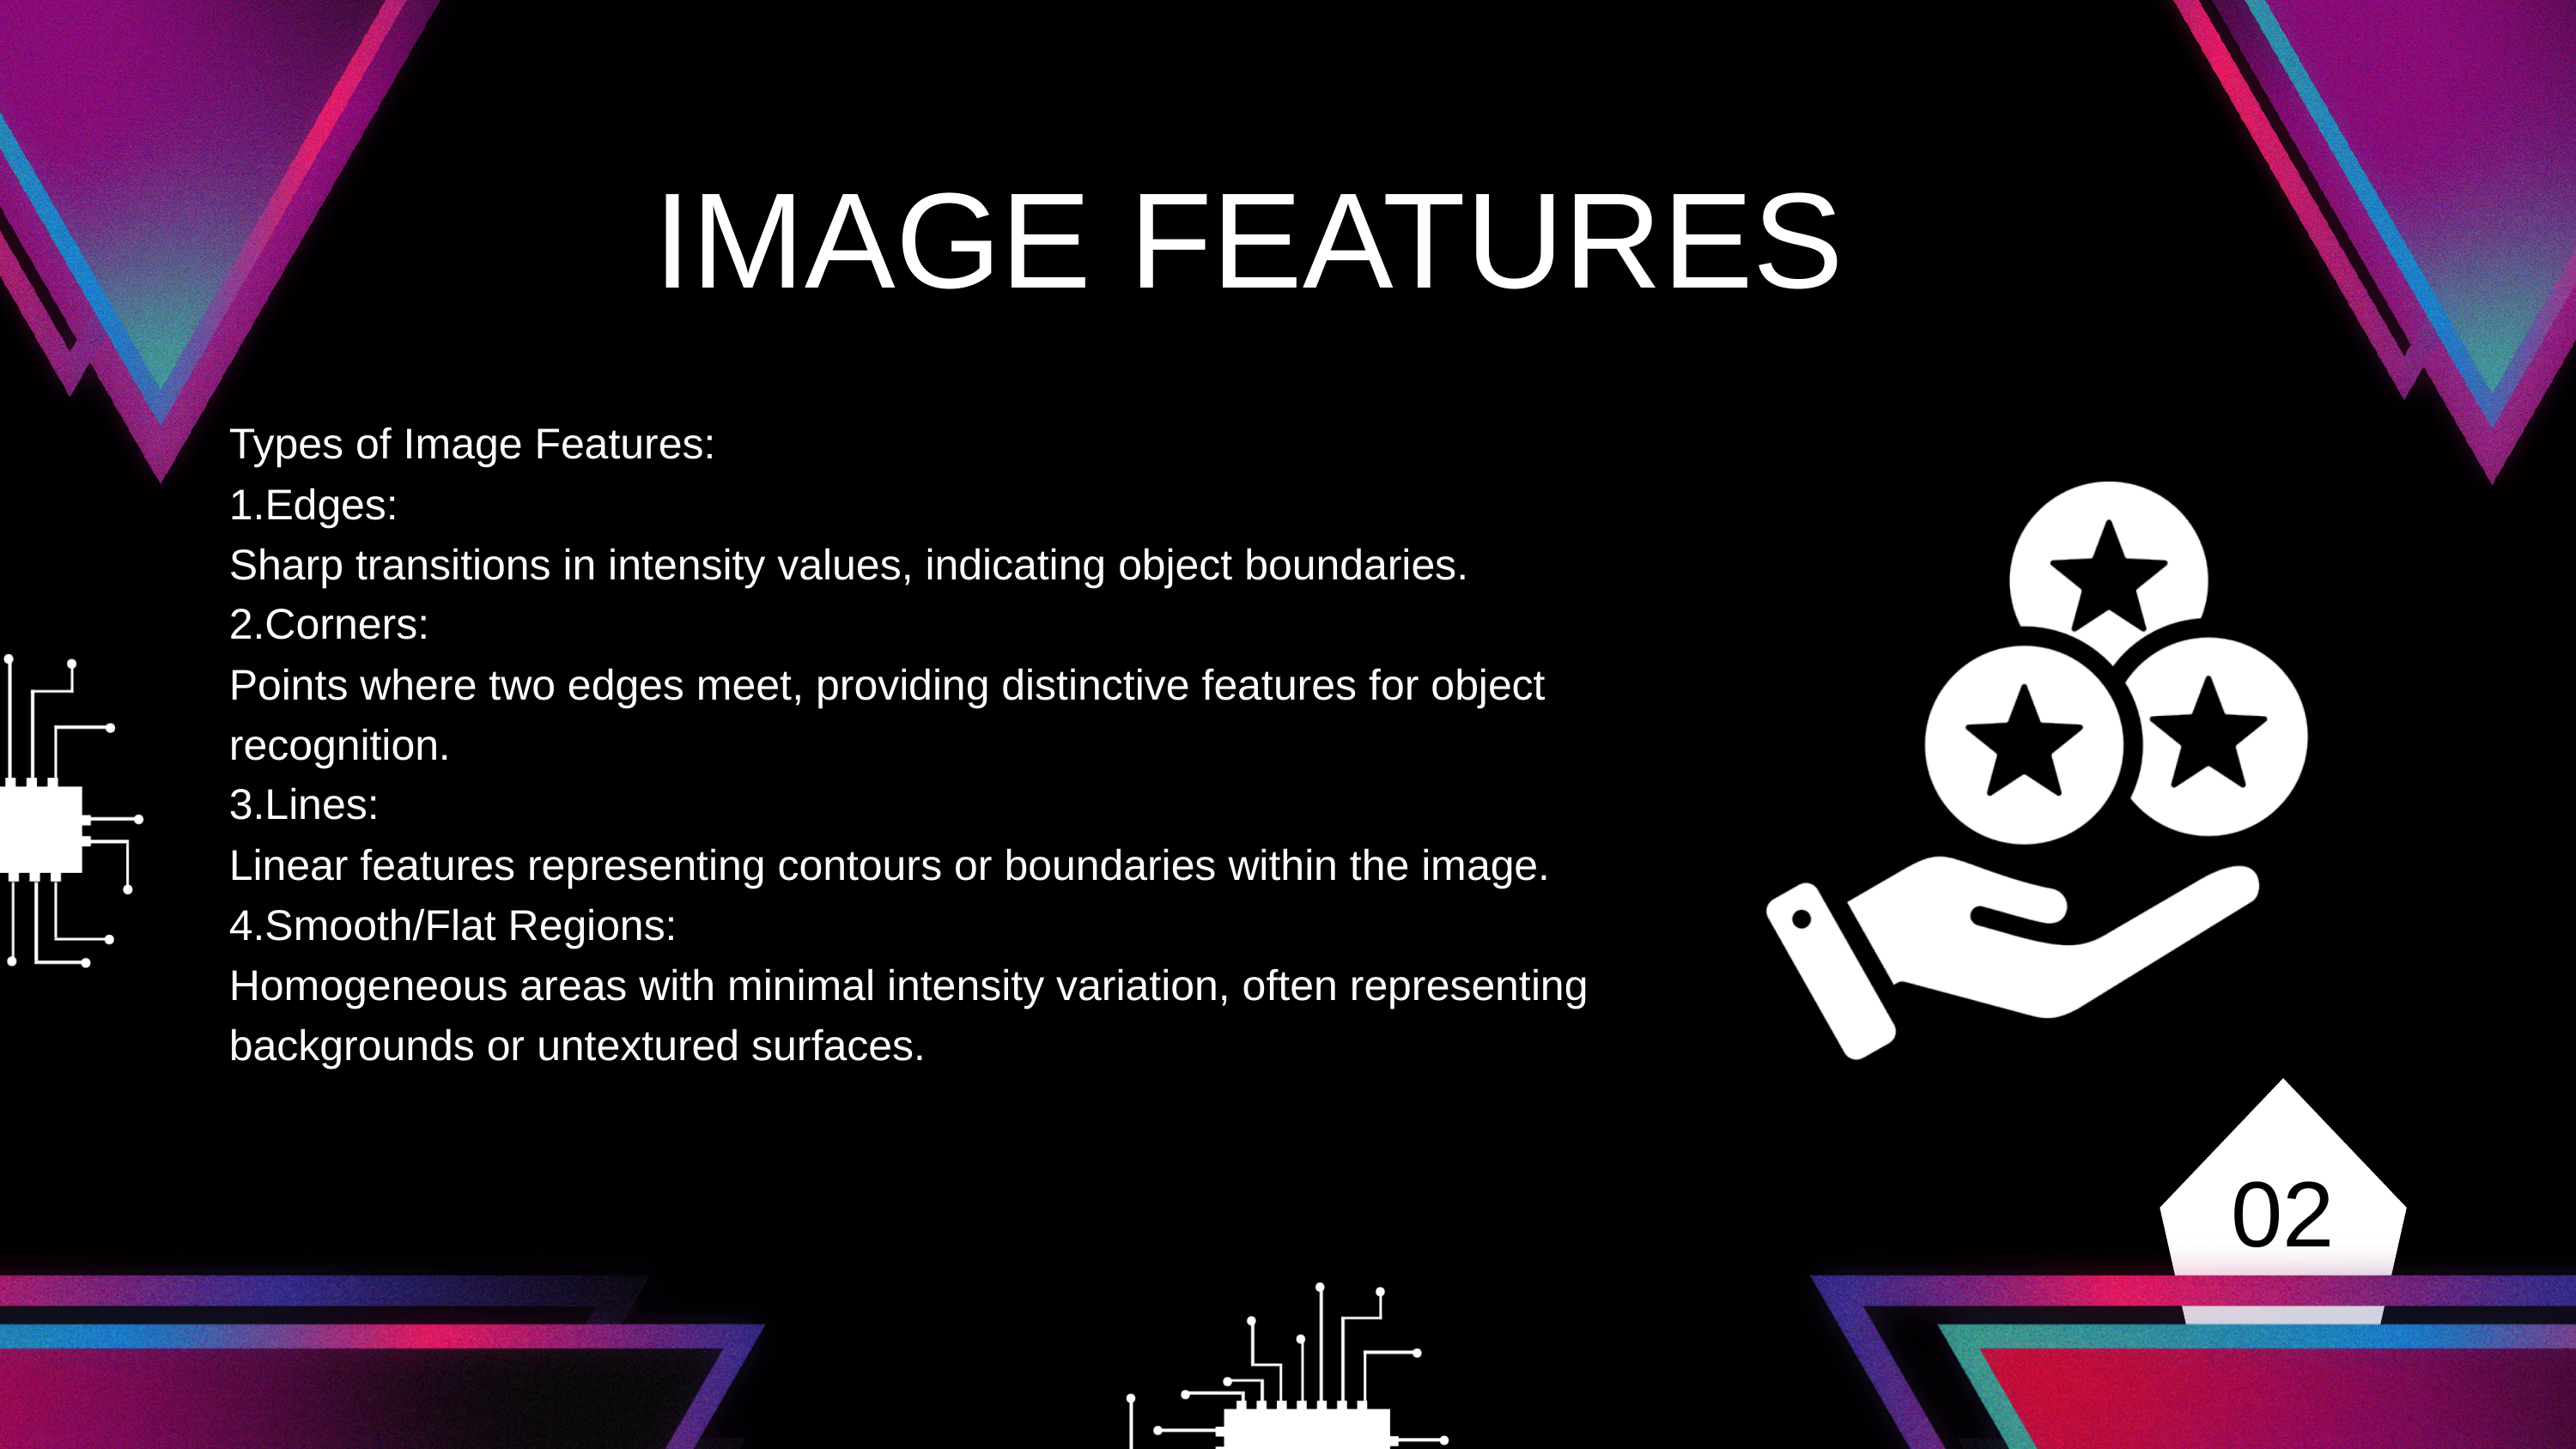

IMAGE FEATURES
Types of Image Features:
1.Edges:
Sharp transitions in intensity values, indicating object boundaries.
2.Corners:
Points where two edges meet, providing distinctive features for object recognition.
3.Lines:
Linear features representing contours or boundaries within the image.
4.Smooth/Flat Regions:
Homogeneous areas with minimal intensity variation, often representing backgrounds or untextured surfaces.

02